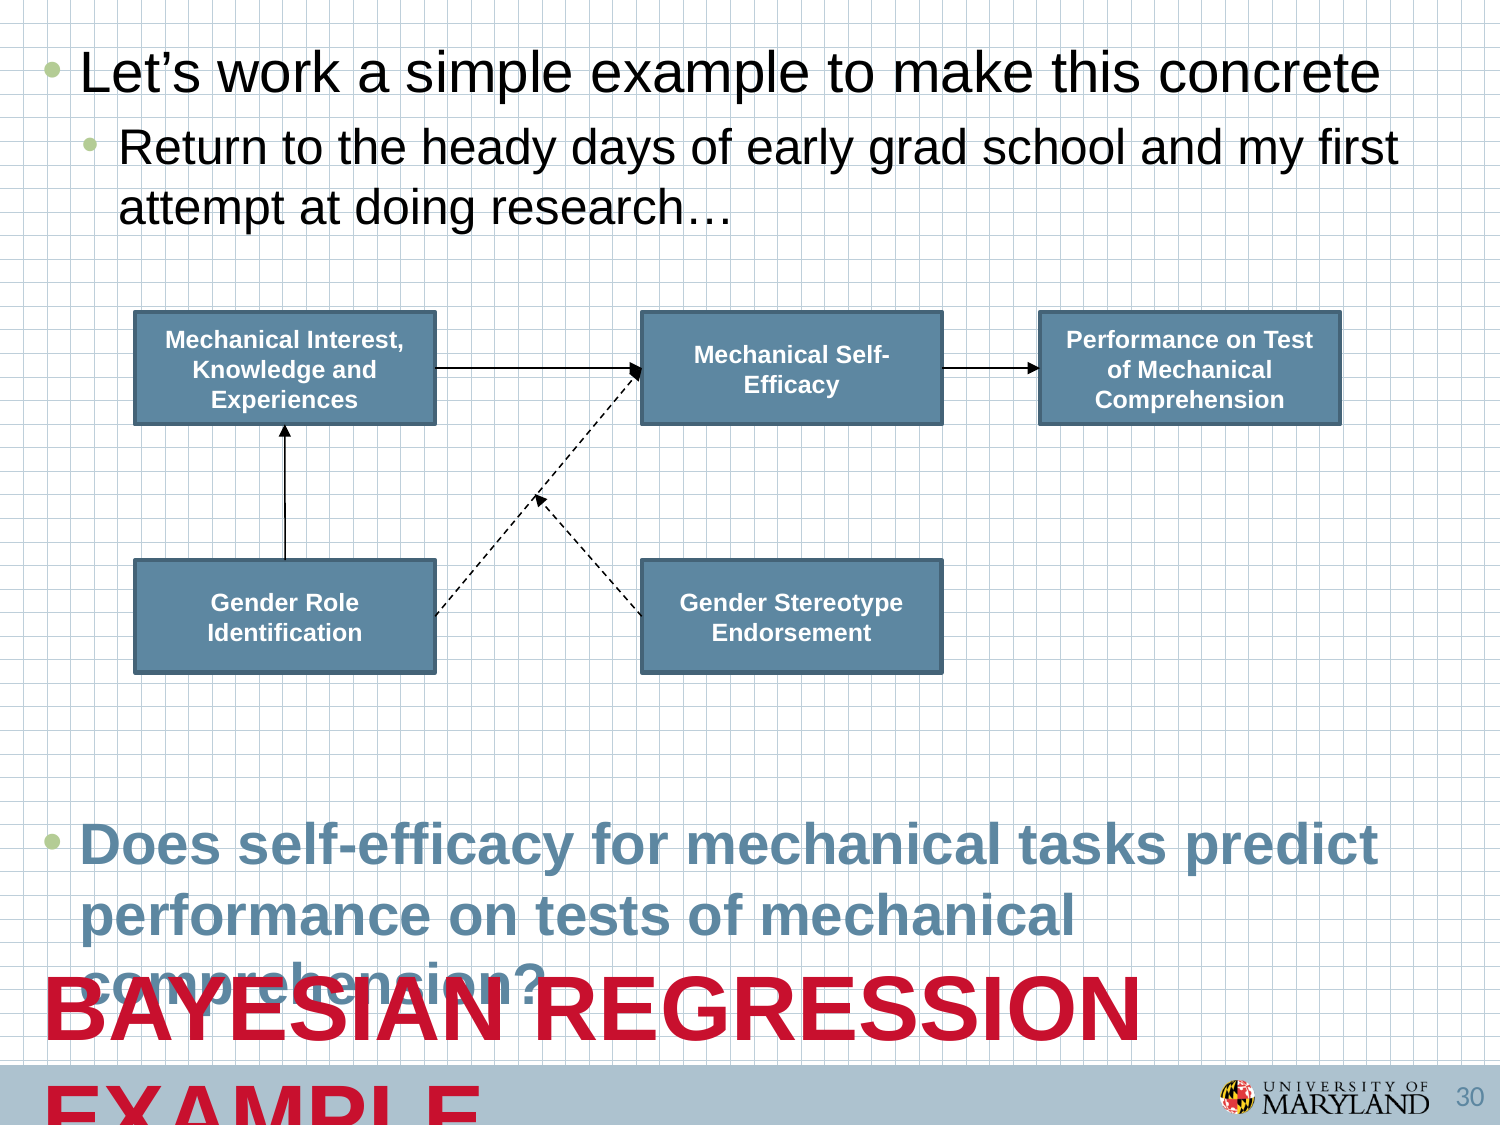

Let’s work a simple example to make this concrete
Return to the heady days of early grad school and my first attempt at doing research…

Does self-efficacy for mechanical tasks predict performance on tests of mechanical comprehension?
Mechanical Interest, Knowledge and Experiences
Mechanical Self-Efficacy
Performance on Test of Mechanical Comprehension
Gender Role Identification
Gender Stereotype Endorsement
Bayesian Regression Example